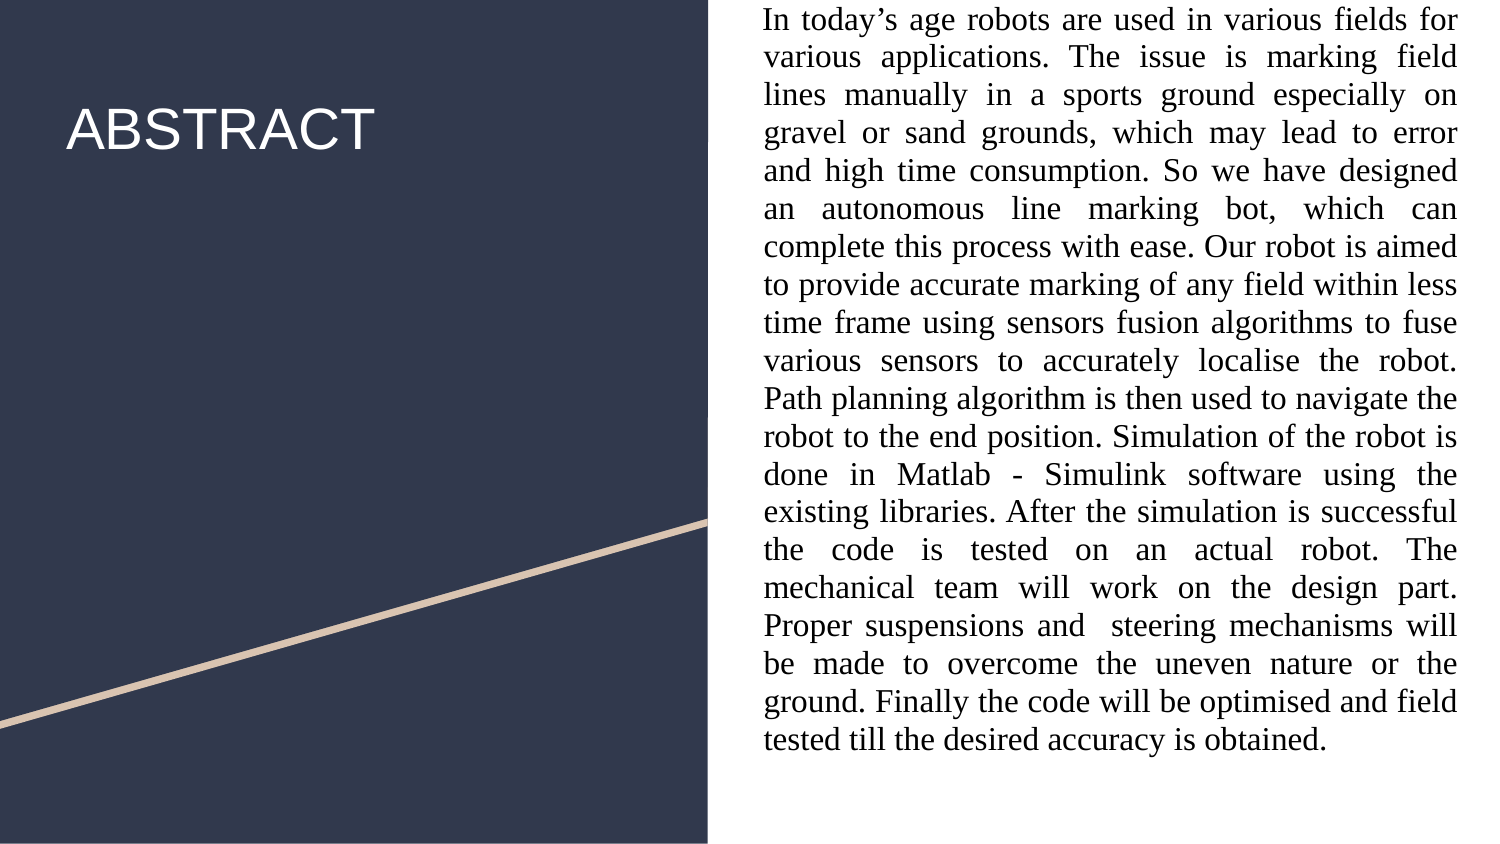

In today’s age robots are used in various fields for various applications. The issue is marking field lines manually in a sports ground especially on gravel or sand grounds, which may lead to error and high time consumption. So we have designed an autonomous line marking bot, which can complete this process with ease. Our robot is aimed to provide accurate marking of any field within less time frame using sensors fusion algorithms to fuse various sensors to accurately localise the robot. Path planning algorithm is then used to navigate the robot to the end position. Simulation of the robot is done in Matlab - Simulink software using the existing libraries. After the simulation is successful the code is tested on an actual robot. The mechanical team will work on the design part. Proper suspensions and  steering mechanisms will be made to overcome the uneven nature or the ground. Finally the code will be optimised and field tested till the desired accuracy is obtained.
# ABSTRACT